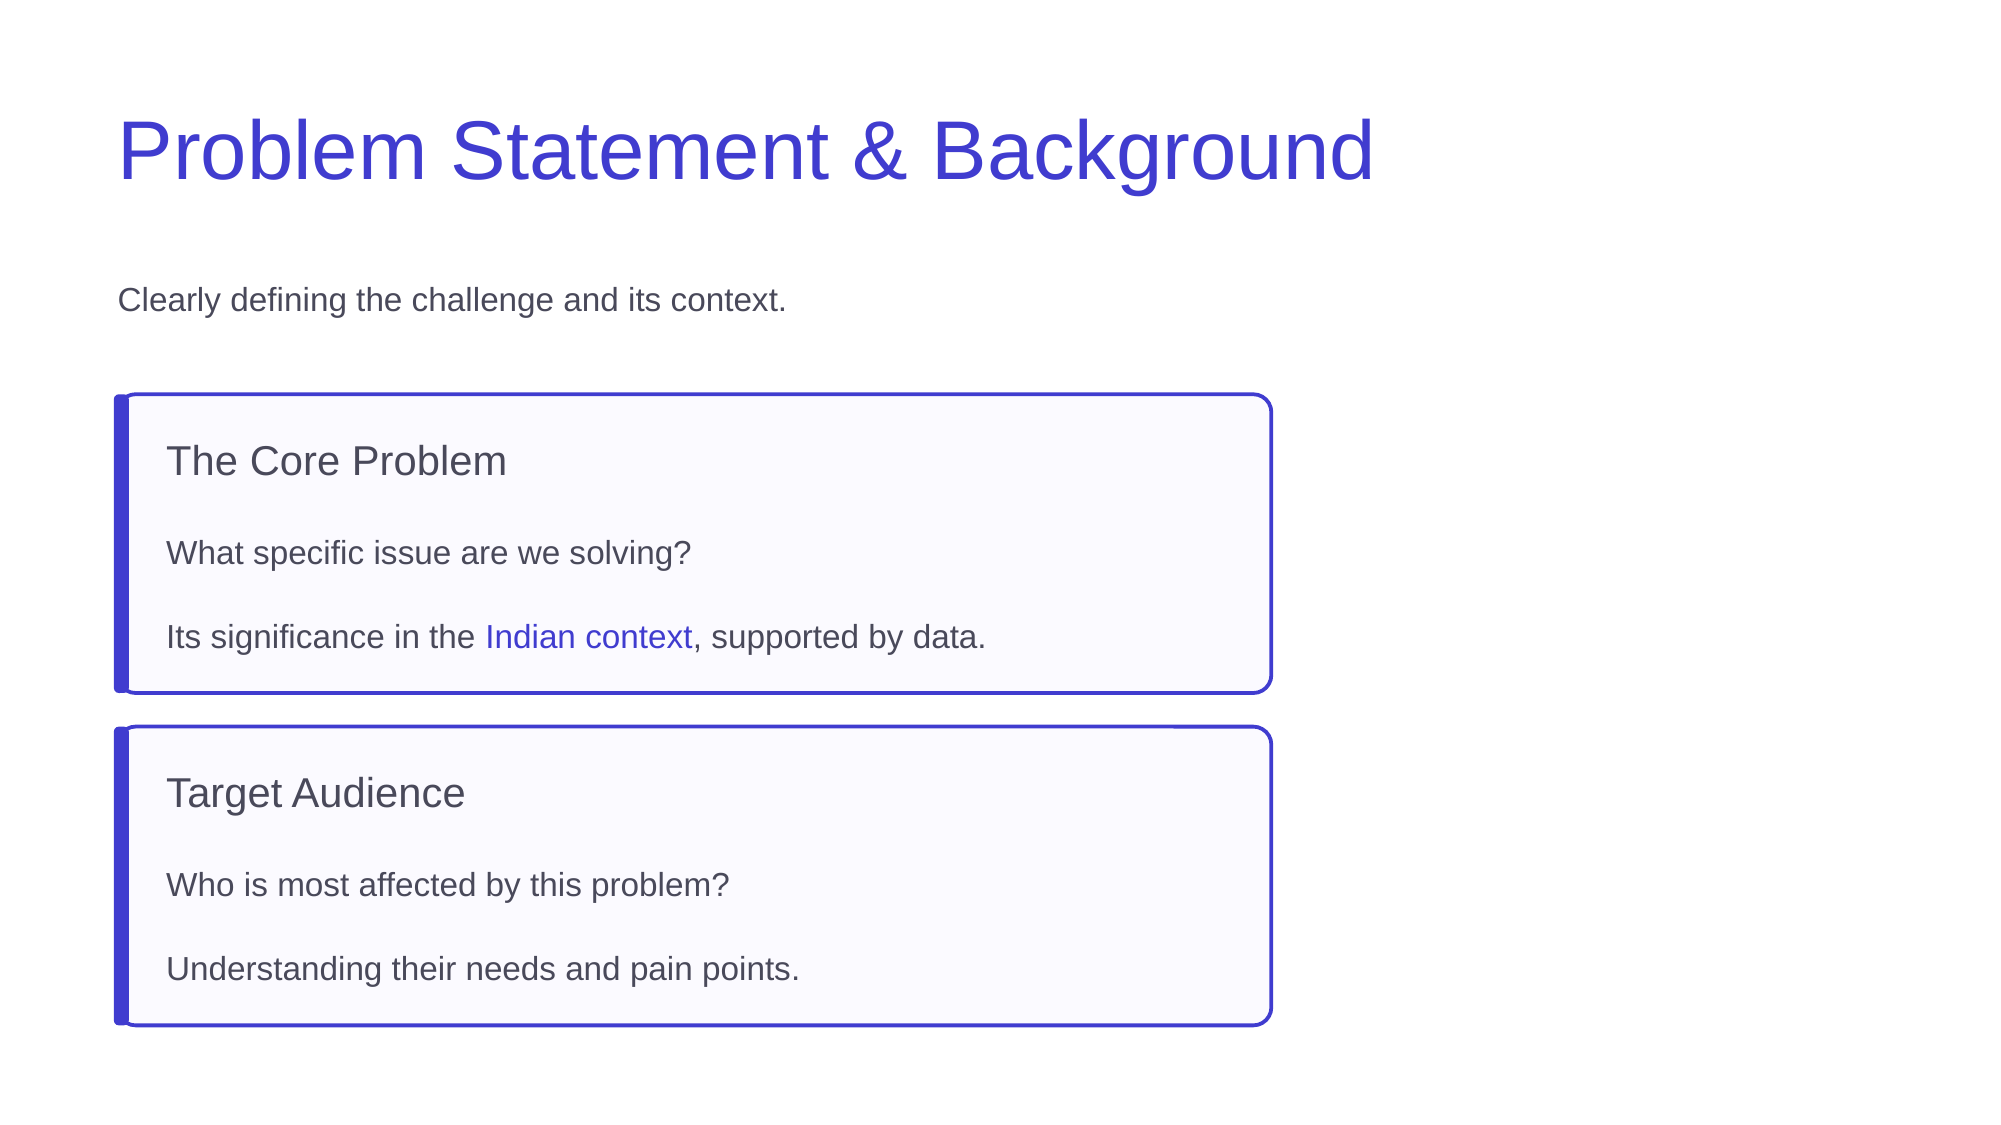

Problem Statement & Background
Clearly defining the challenge and its context.

The Core Problem
What specific issue are we solving?
Its significance in the Indian context, supported by data.

Target Audience
Who is most affected by this problem?
Understanding their needs and pain points.